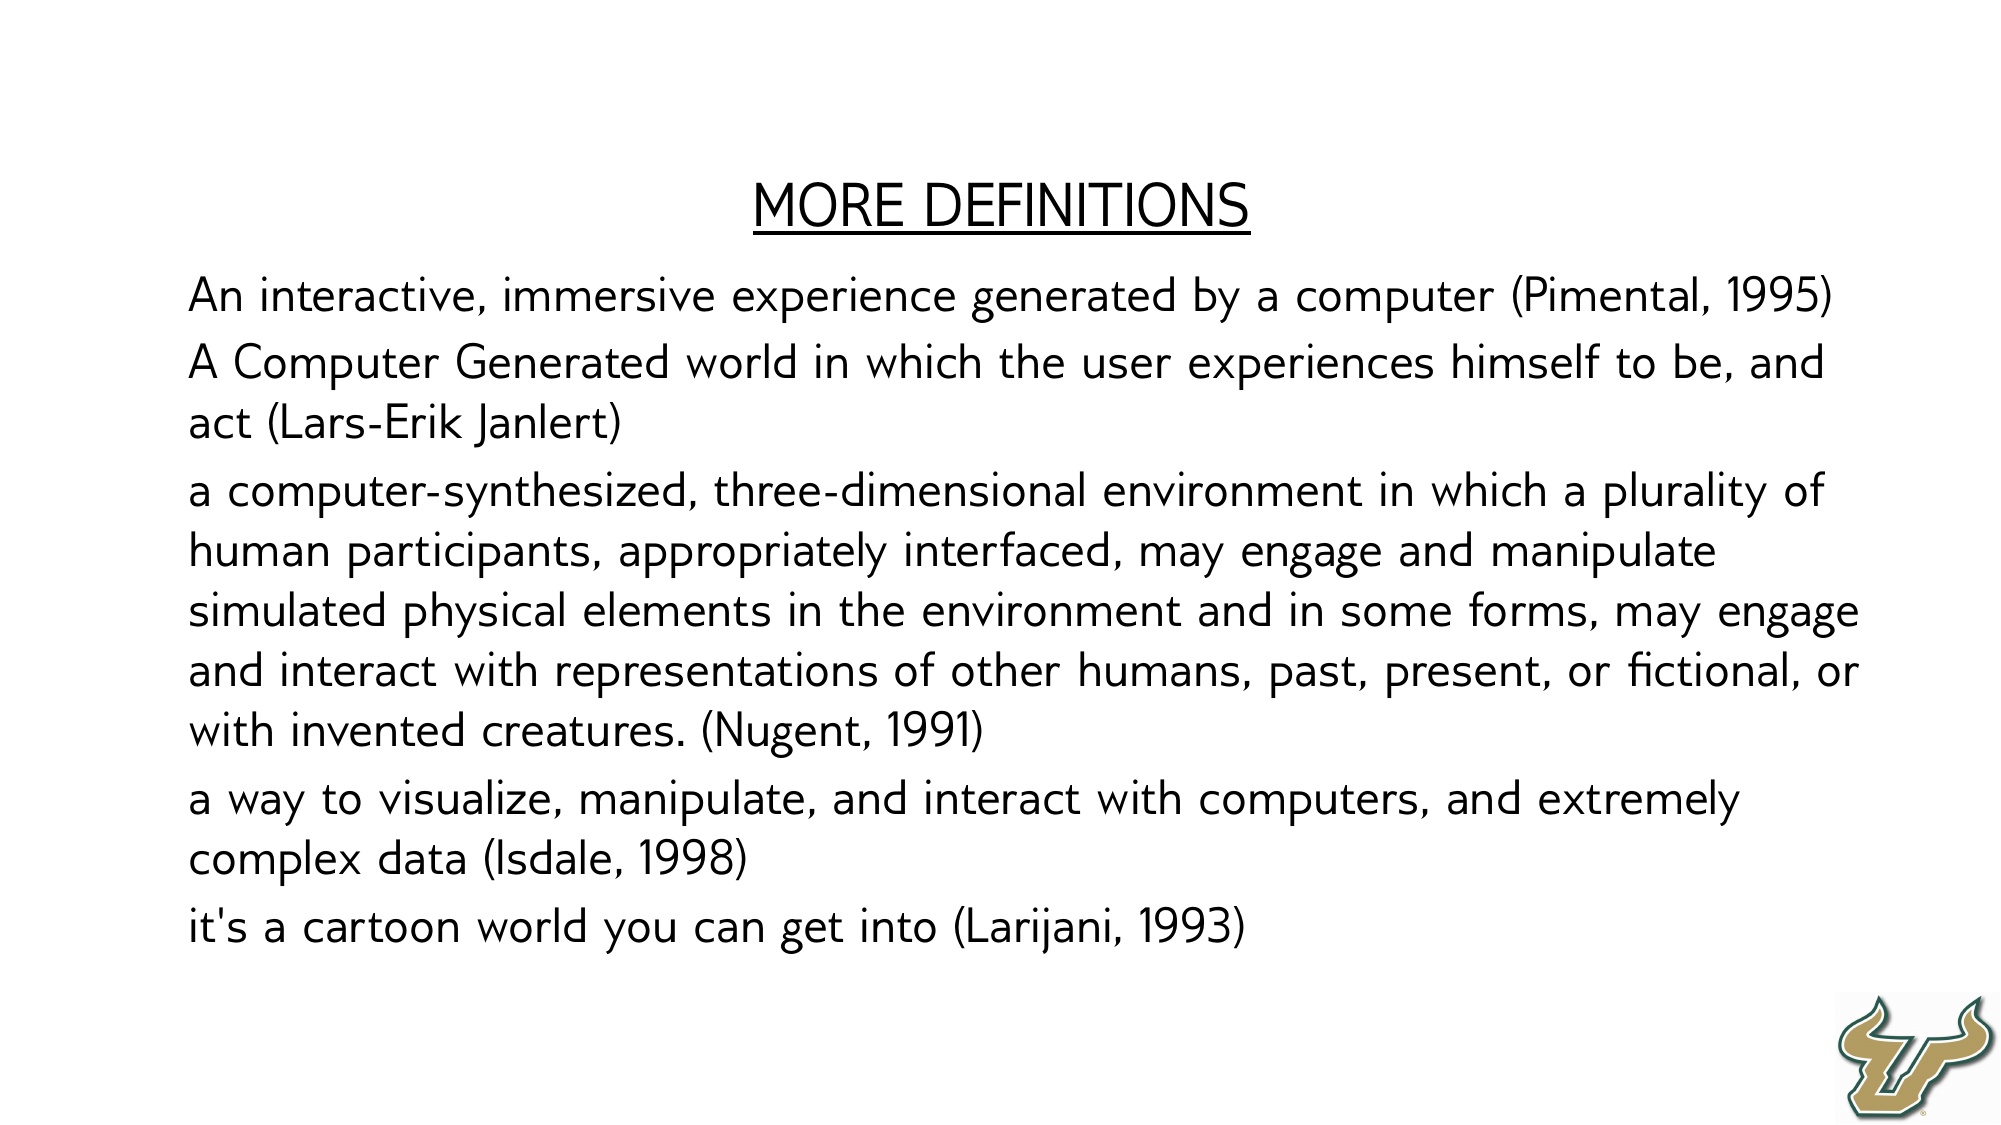

More Definitions
An interactive, immersive experience generated by a computer (Pimental, 1995)
A Computer Generated world in which the user experiences himself to be, and act (Lars-Erik Janlert)
a computer-synthesized, three-dimensional environment in which a plurality of human participants, appropriately interfaced, may engage and manipulate simulated physical elements in the environment and in some forms, may engage and interact with representations of other humans, past, present, or fictional, or with invented creatures. (Nugent, 1991)
a way to visualize, manipulate, and interact with computers, and extremely complex data (Isdale, 1998)
it's a cartoon world you can get into (Larijani, 1993)